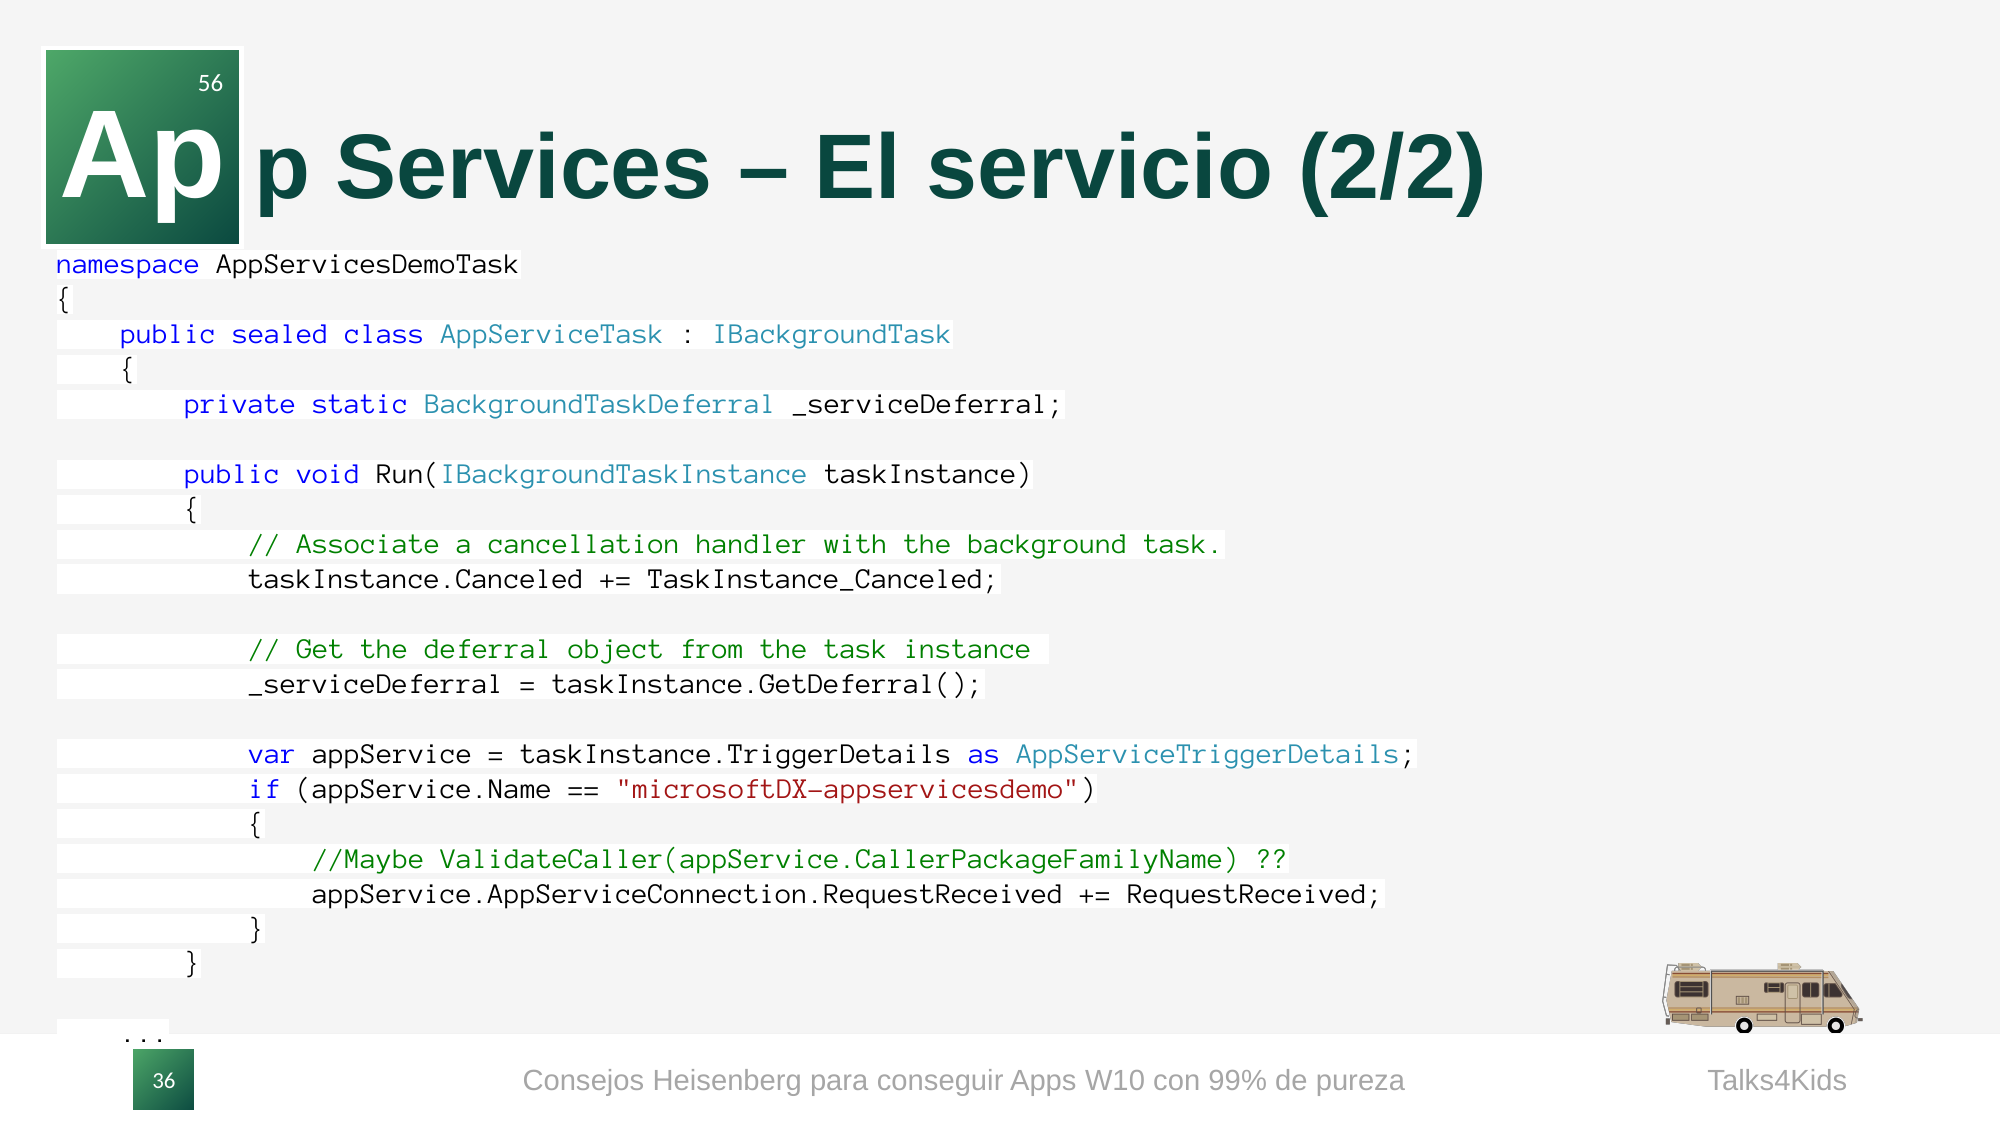

Ap
56
# p Services – El servicio (2/2)
namespace AppServicesDemoTask
{
    public sealed class AppServiceTask : IBackgroundTask
    {
        private static BackgroundTaskDeferral _serviceDeferral;
        public void Run(IBackgroundTaskInstance taskInstance)
        {
            // Associate a cancellation handler with the background task.
            taskInstance.Canceled += TaskInstance_Canceled;
            // Get the deferral object from the task instance
            _serviceDeferral = taskInstance.GetDeferral();
            var appService = taskInstance.TriggerDetails as AppServiceTriggerDetails;
            if (appService.Name == "microsoftDX-appservicesdemo")
            {
                //Maybe ValidateCaller(appService.CallerPackageFamilyName) ??
                appService.AppServiceConnection.RequestReceived += RequestReceived;
            }
        }
    ...
Consejos Heisenberg para conseguir Apps W10 con 99% de pureza
Talks4Kids